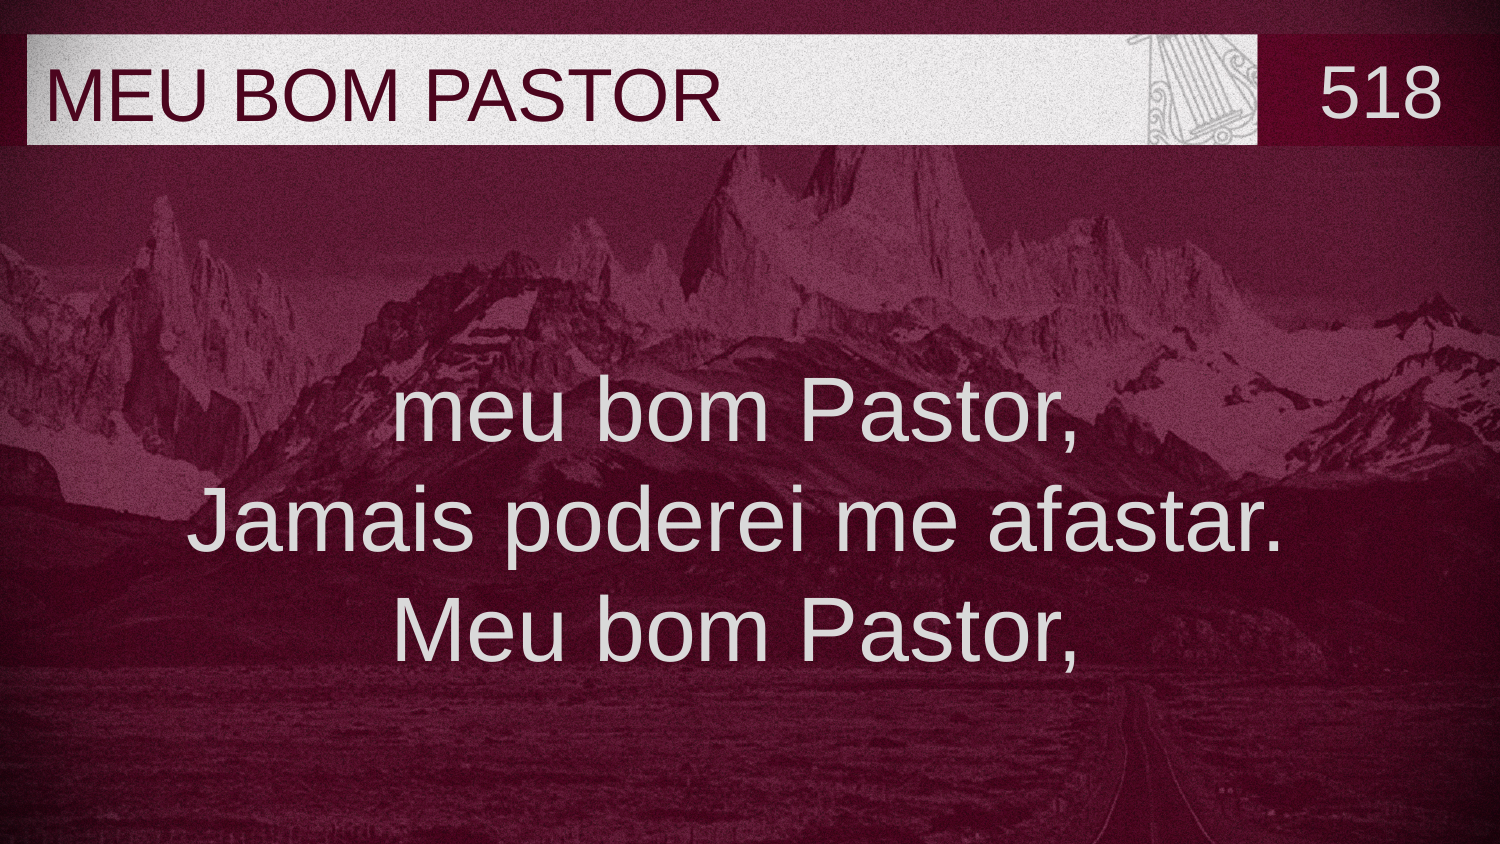

# MEU BOM PASTOR
518
meu bom Pastor,
Jamais poderei me afastar.
Meu bom Pastor,